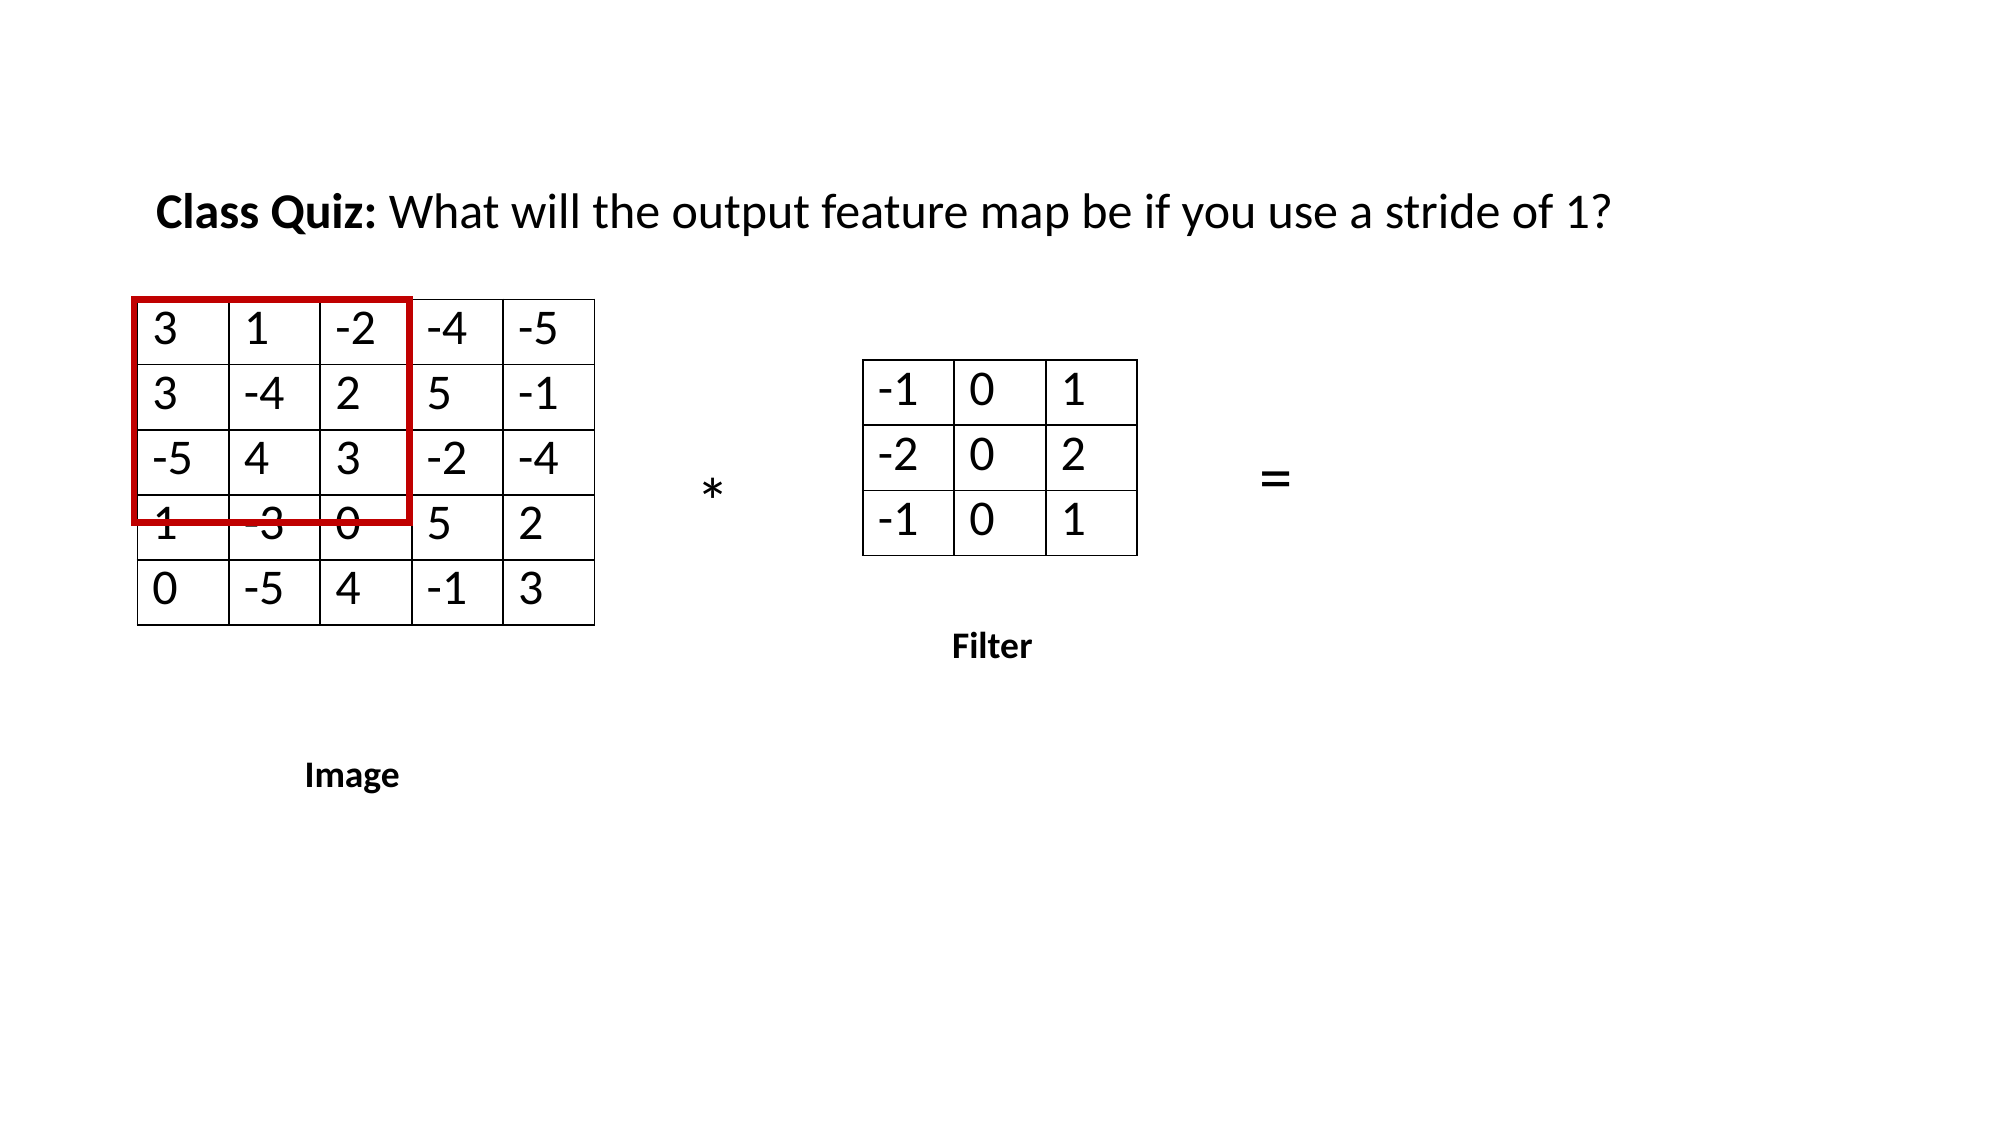

Class Quiz: What will the output feature map be if you use a stride of 1?

| 3 | 1 | -2 | -4 | -5 |
| --- | --- | --- | --- | --- |
| 3 | -4 | 2 | 5 | -1 |
| -5 | 4 | 3 | -2 | -4 |
| 1 | -3 | 0 | 5 | 2 |
| 0 | -5 | 4 | -1 | 3 |
| -1 | 0 | 1 |
| --- | --- | --- |
| -2 | 0 | 2 |
| -1 | 0 | 1 |
=
*
Filter
Image